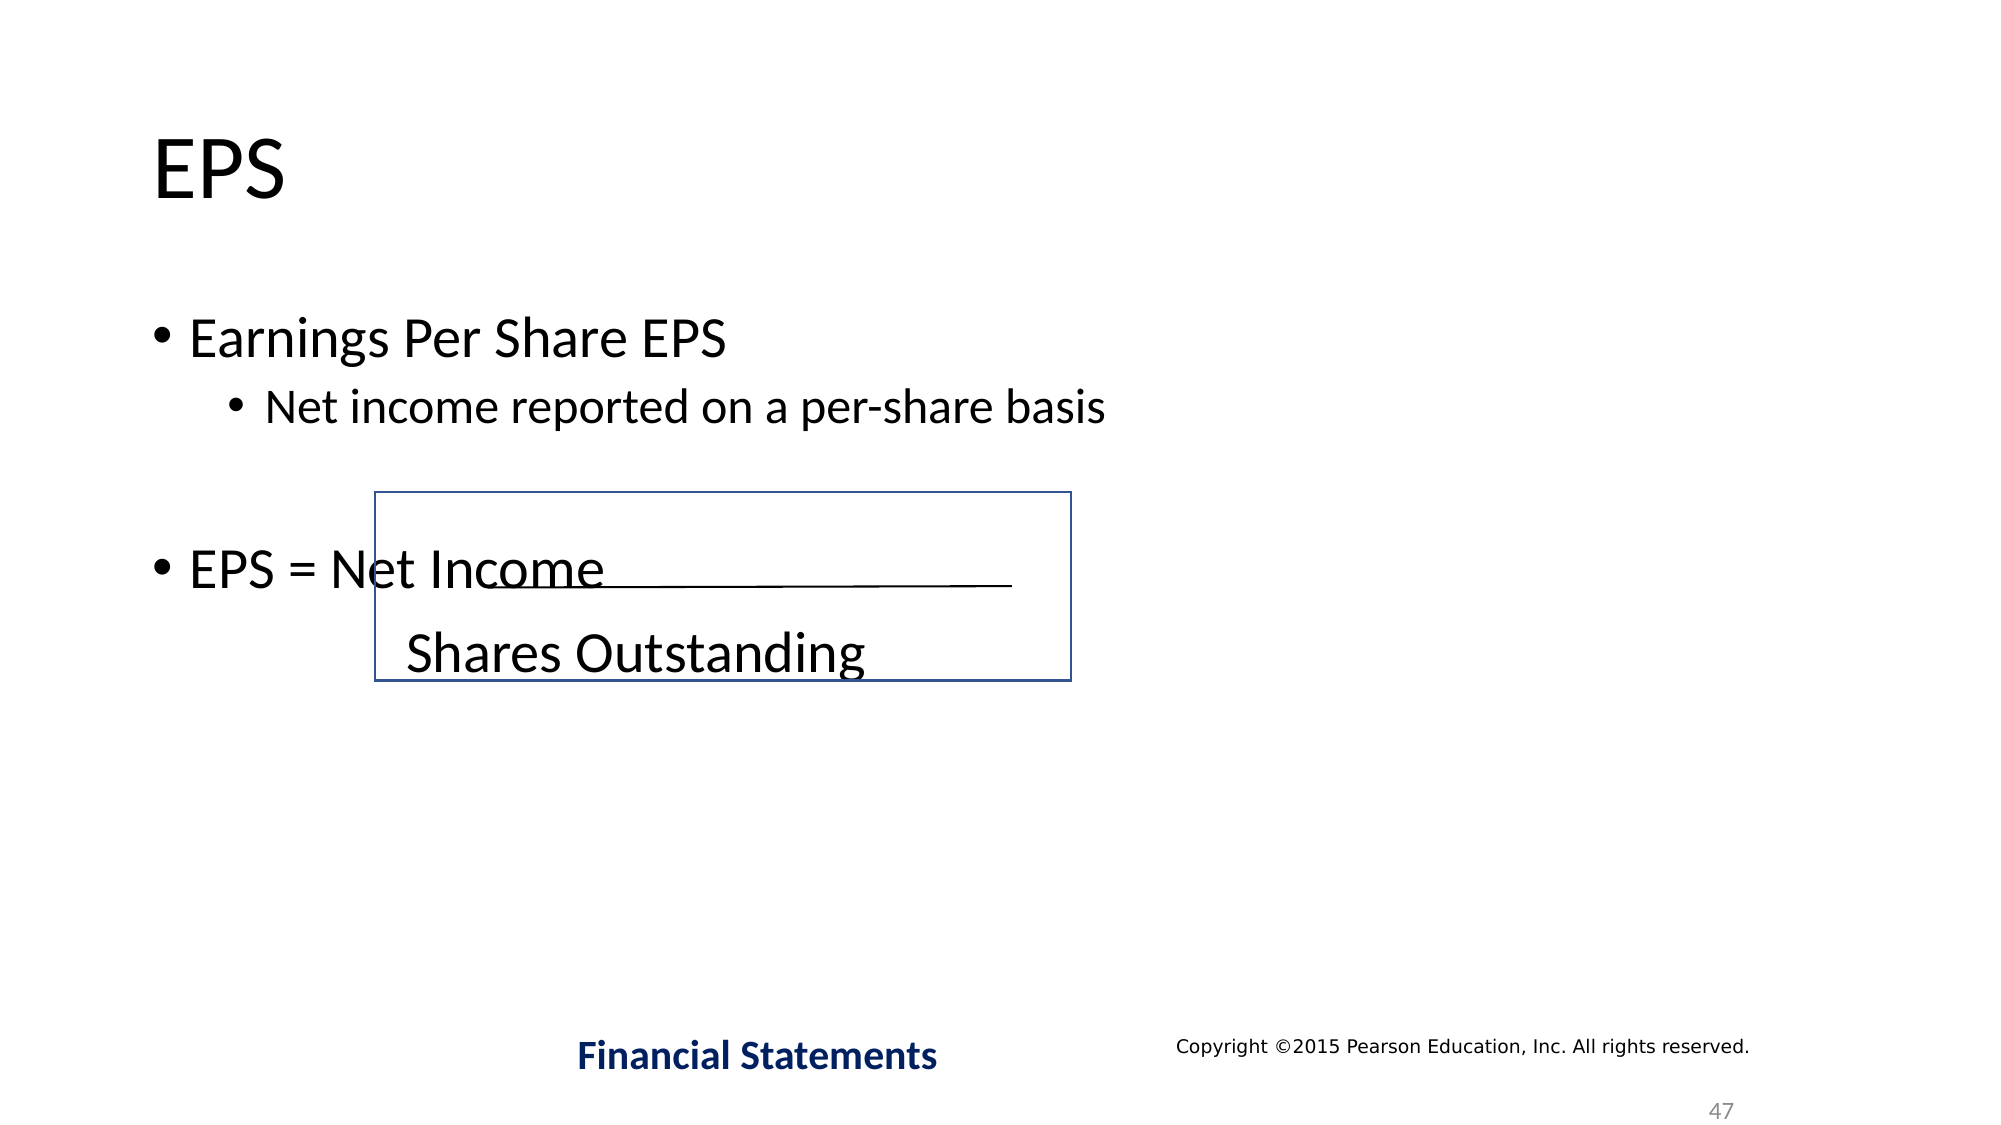

# EPS
Earnings Per Share EPS
Net income reported on a per-share basis

EPS = Net Income
		     Shares Outstanding

Financial Statements
Copyright ©2015 Pearson Education, Inc. All rights reserved.
47